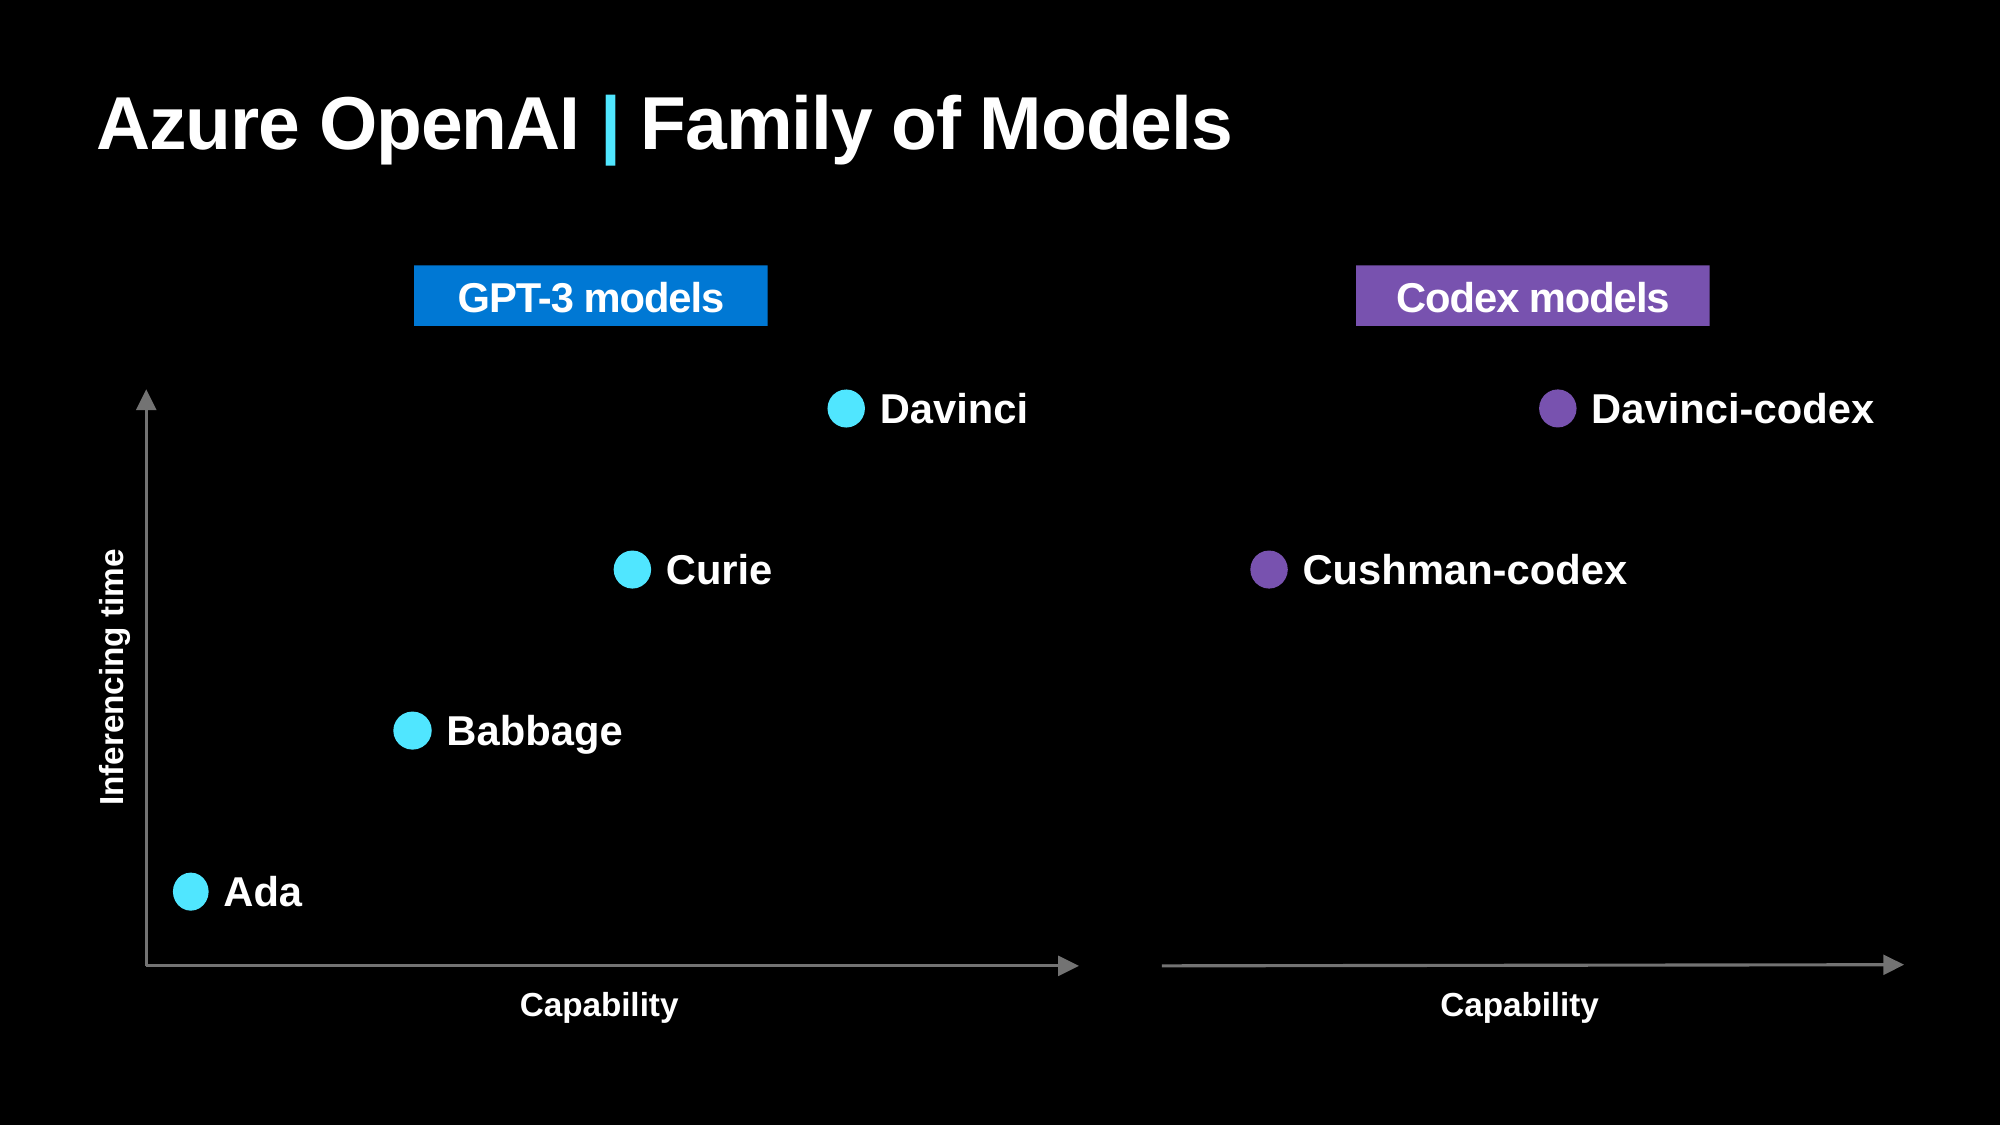

# Azure OpenAI | Family of Models
GPT-3 models
Codex models
Davinci

Davinci-codex

Curie

Cushman-codex

Inferencing time
Babbage

Ada

Capability
Capability